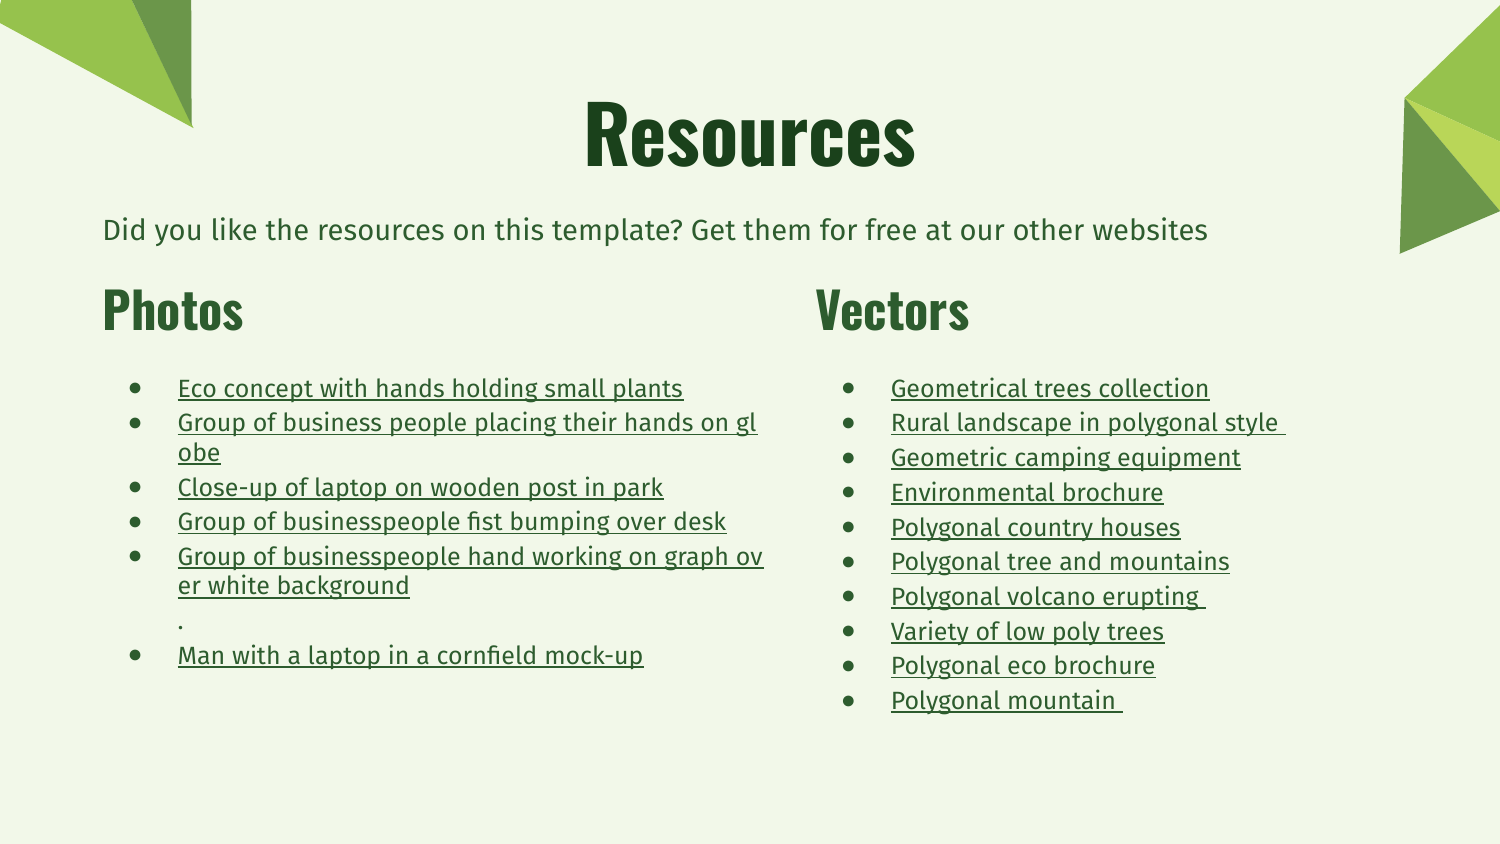

Resources
Did you like the resources on this template? Get them for free at our other websites
# Photos
Vectors
Eco concept with hands holding small plants
Group of business people placing their hands on globe
Close-up of laptop on wooden post in park
Group of businesspeople fist bumping over desk
Group of businesspeople hand working on graph over white background.
Man with a laptop in a cornfield mock-up
Geometrical trees collection
Rural landscape in polygonal style
Geometric camping equipment
Environmental brochure
Polygonal country houses
Polygonal tree and mountains
Polygonal volcano erupting
Variety of low poly trees
Polygonal eco brochure
Polygonal mountain